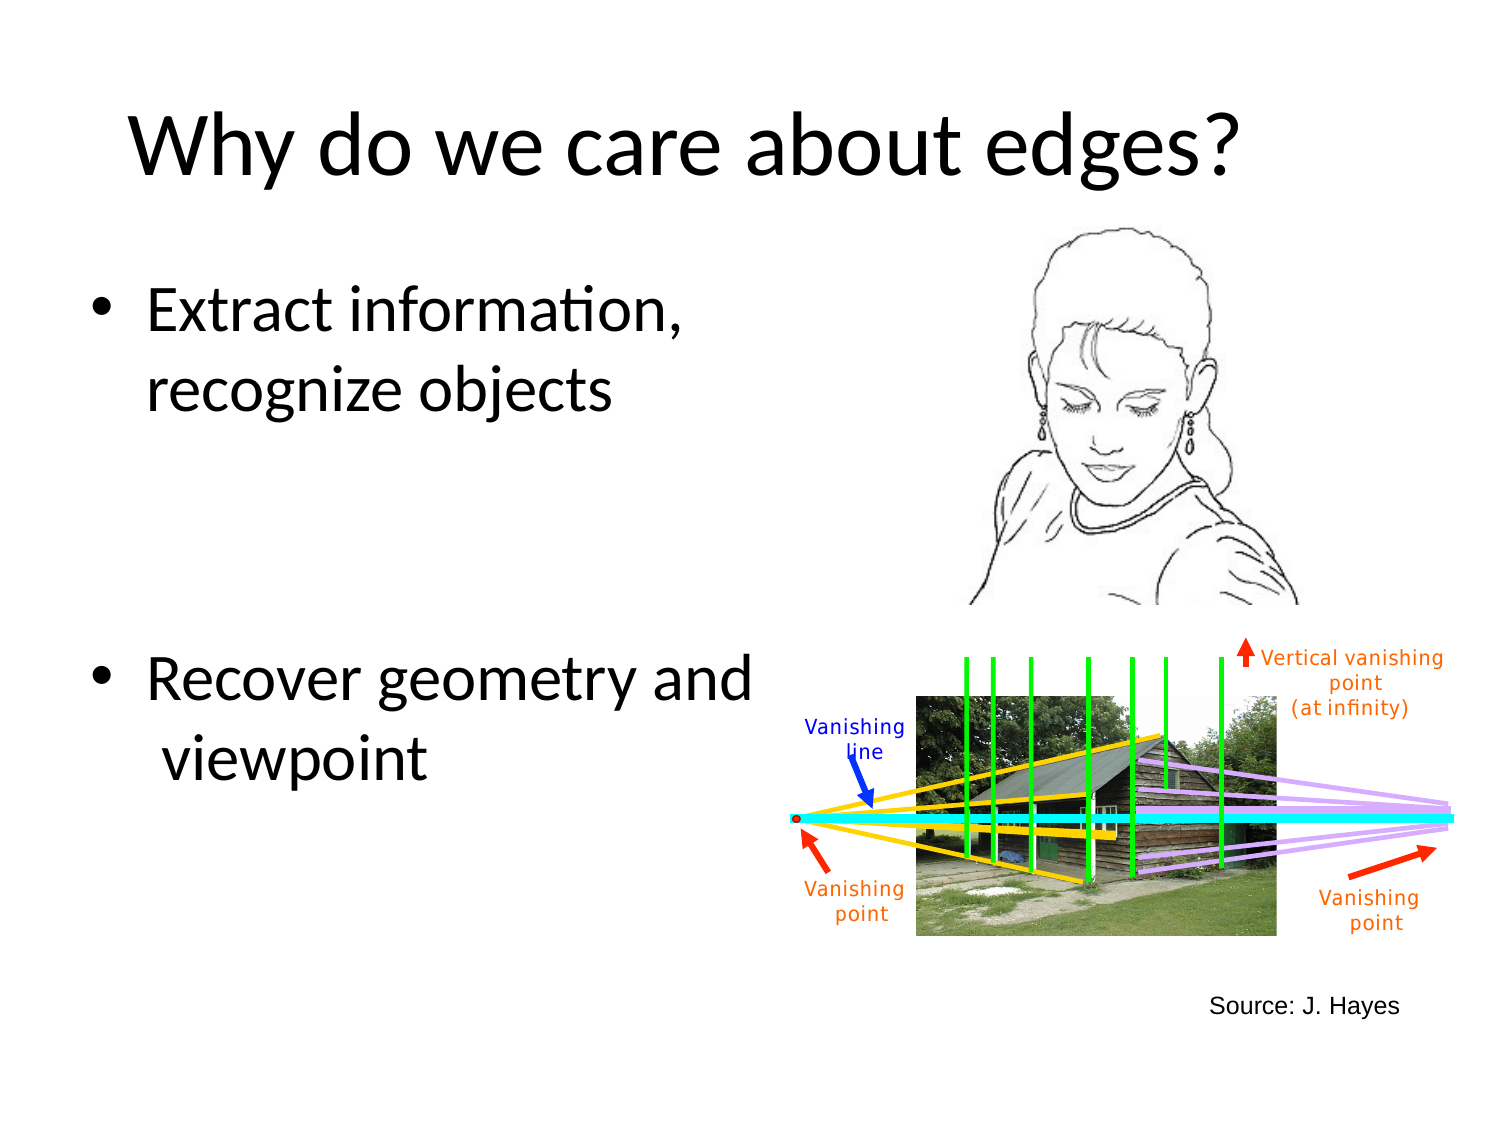

# Why do we care about edges?

Extract information,  recognize objects
Recover geometry and  viewpoint

Vertical vanishing  point
(at infinity)

Vanishing  line

Vanishing  point
Vanishing  point
Source: J. Hayes
3
2-­‐Oct-­‐14
Lecture 5 -
Fei-Fei Li